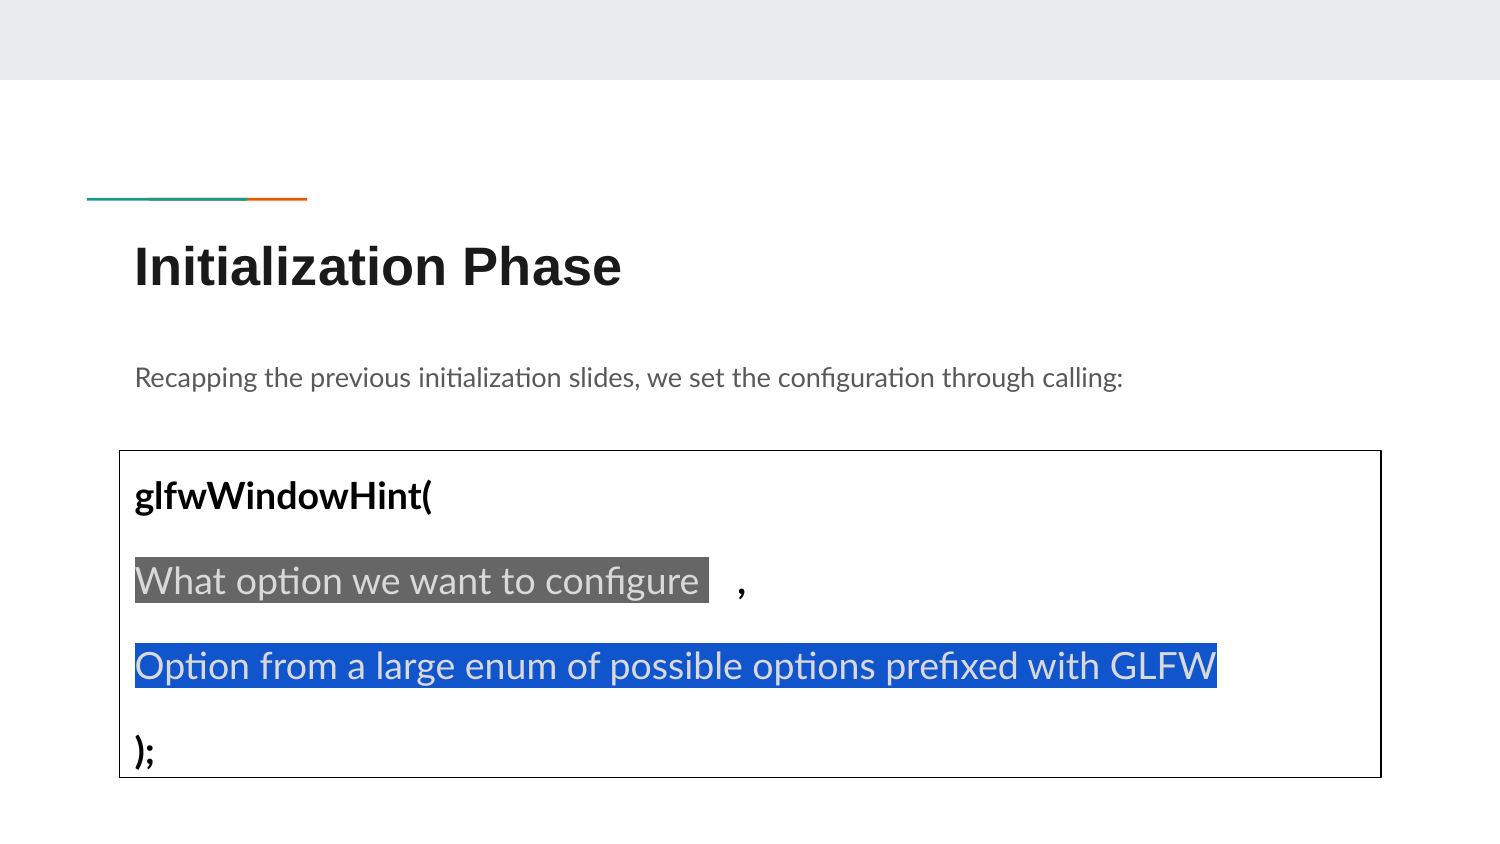

# Initialization Phase
Recapping the previous initialization slides, we set the configuration through calling:

glfwWindowHint(
What option we want to configure    ,
Option from a large enum of possible options prefixed with GLFW
);